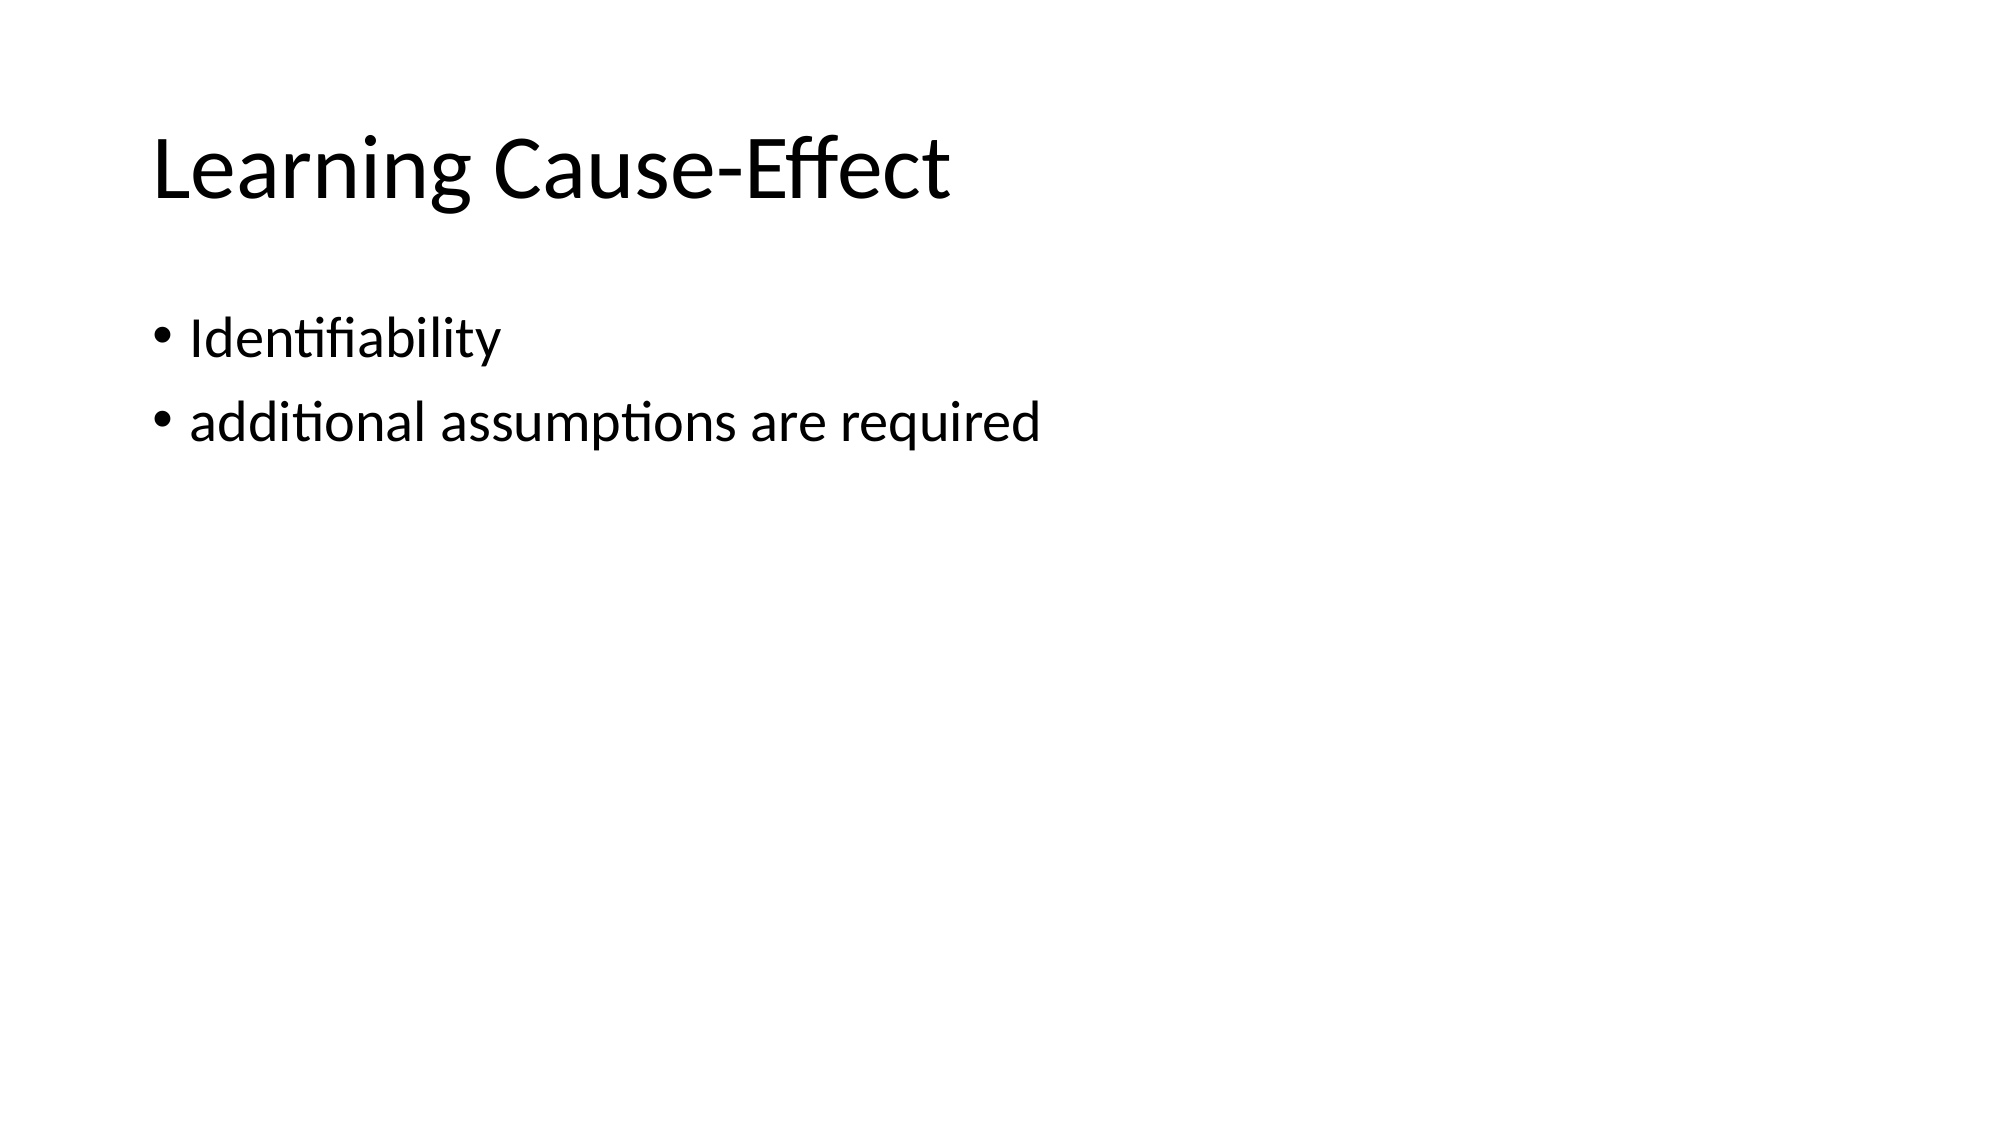

# Learning Cause-Effect
Identifiability
additional assumptions are required